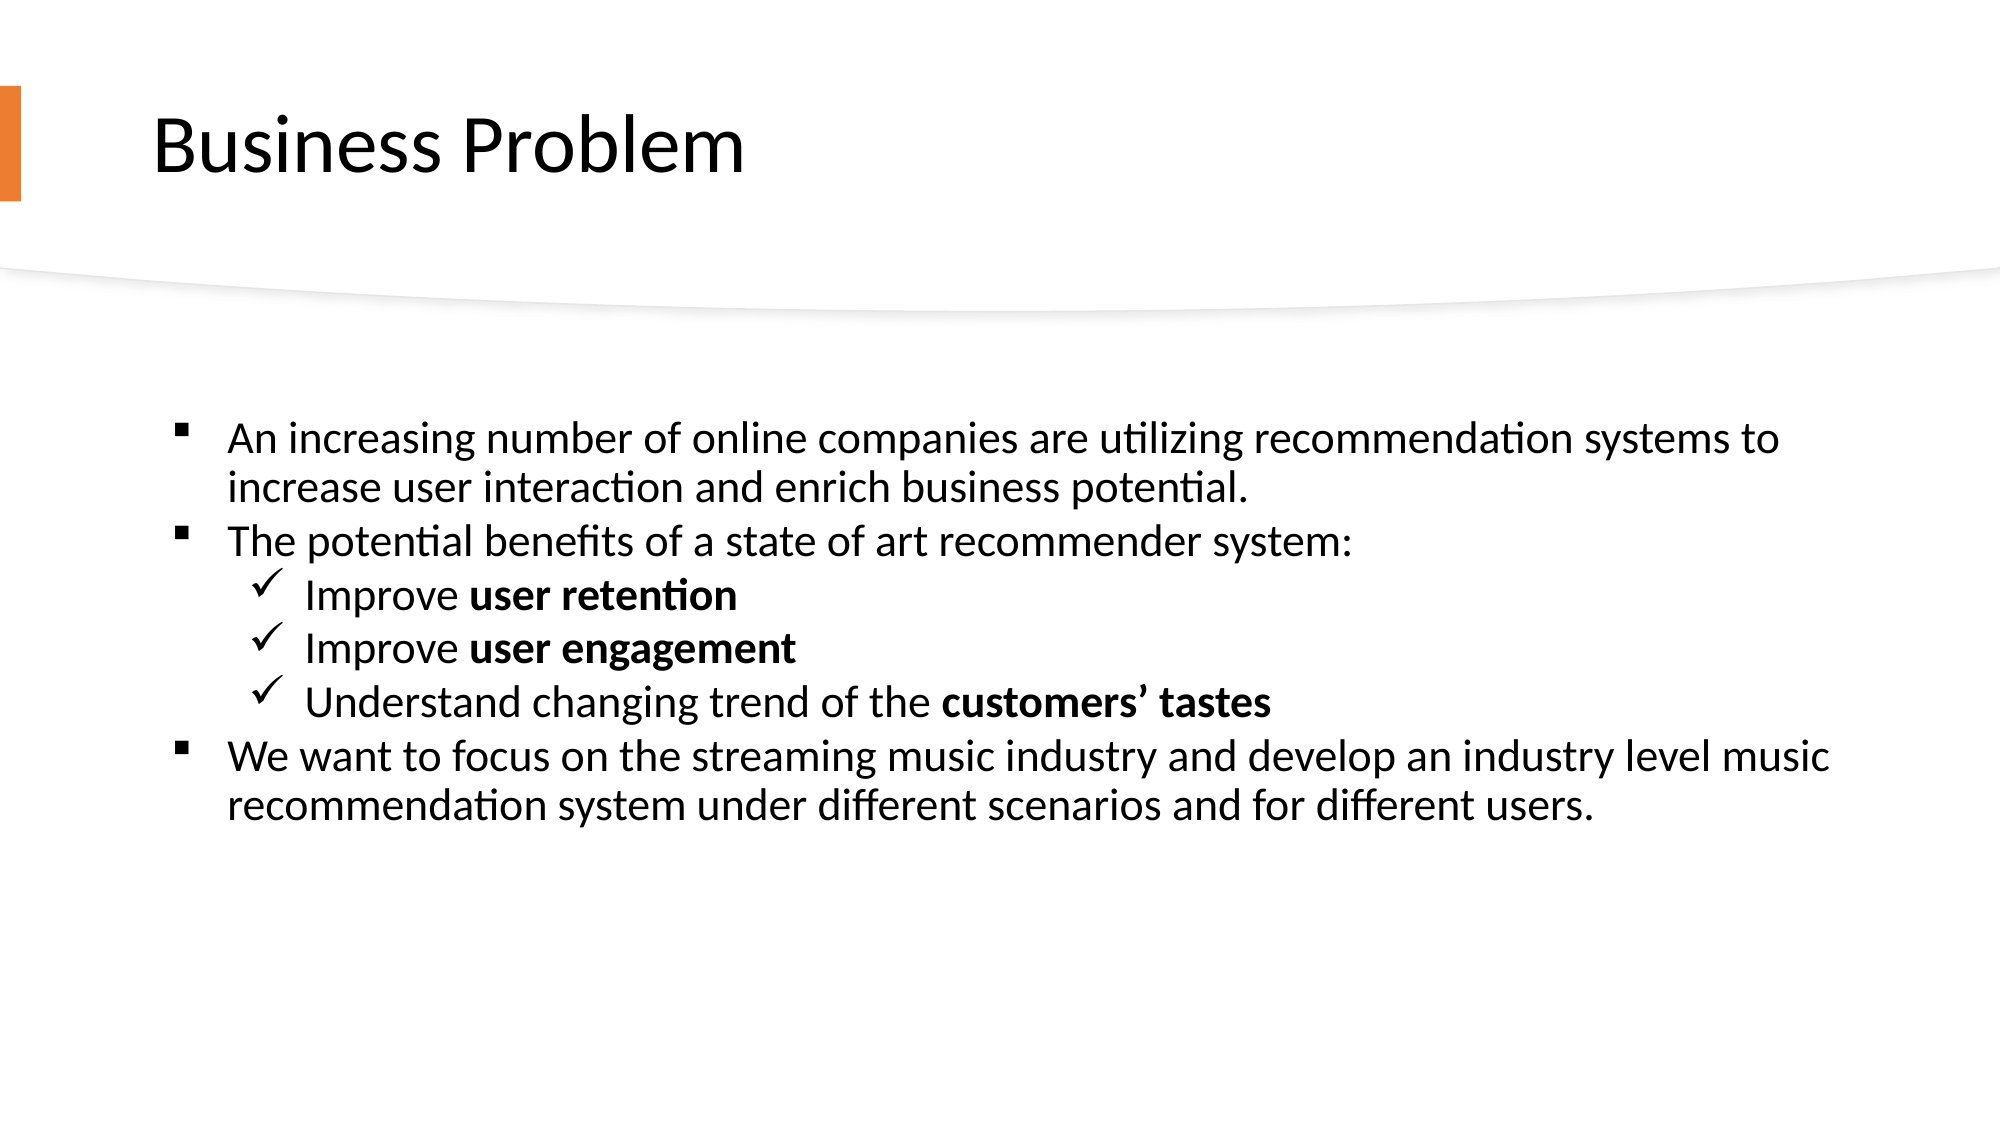

# Business Problem

An increasing number of online companies are utilizing recommendation systems to increase user interaction and enrich business potential.
The potential benefits of a state of art recommender system:
Improve user retention
Improve user engagement
Understand changing trend of the customers’ tastes
We want to focus on the streaming music industry and develop an industry level music recommendation system under different scenarios and for different users.